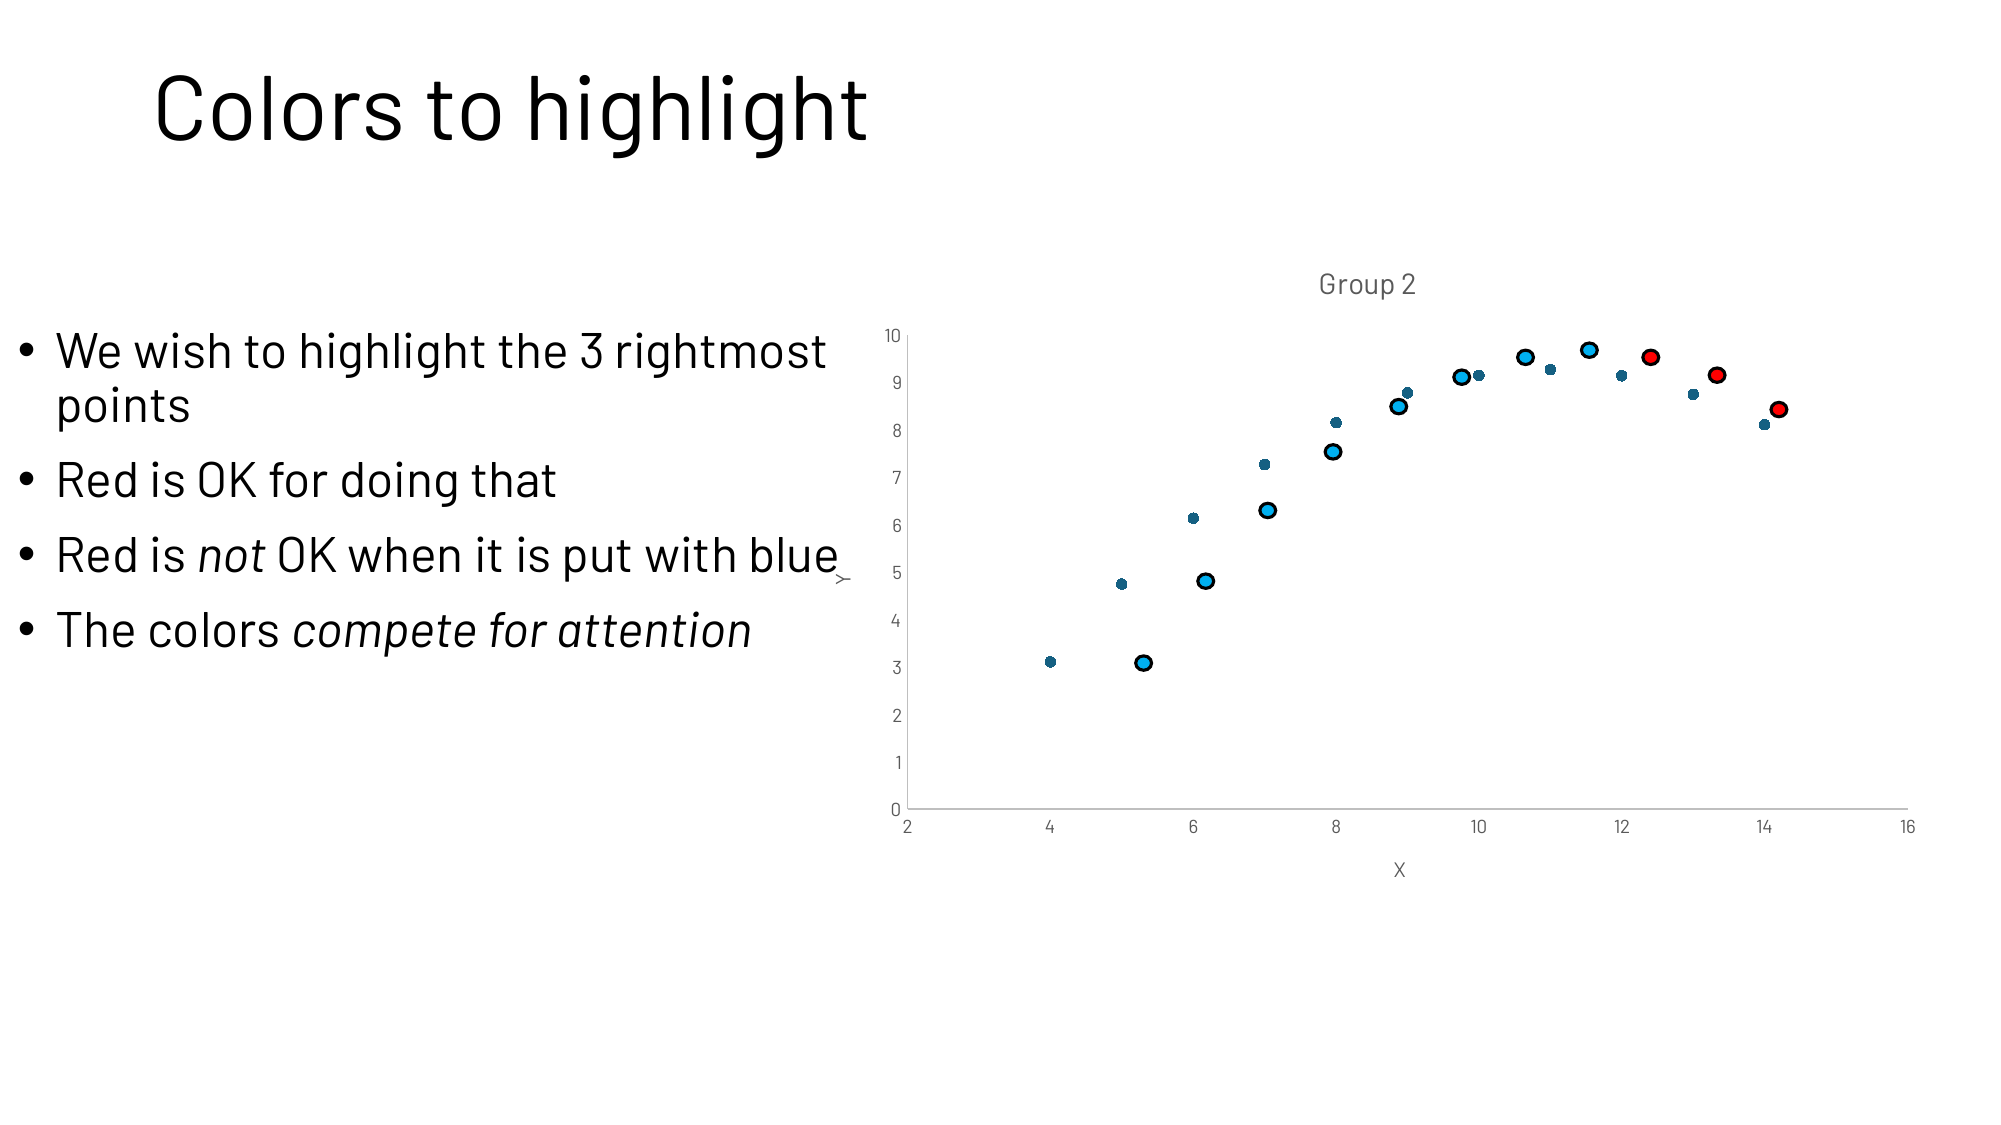

# Colors to highlight

### Chart: Group 2

| Category | Group 2 |
|---|---|
We wish to highlight the 3 rightmost points
Red is OK for doing that
Red is not OK when it is put with blue
The colors compete for attention